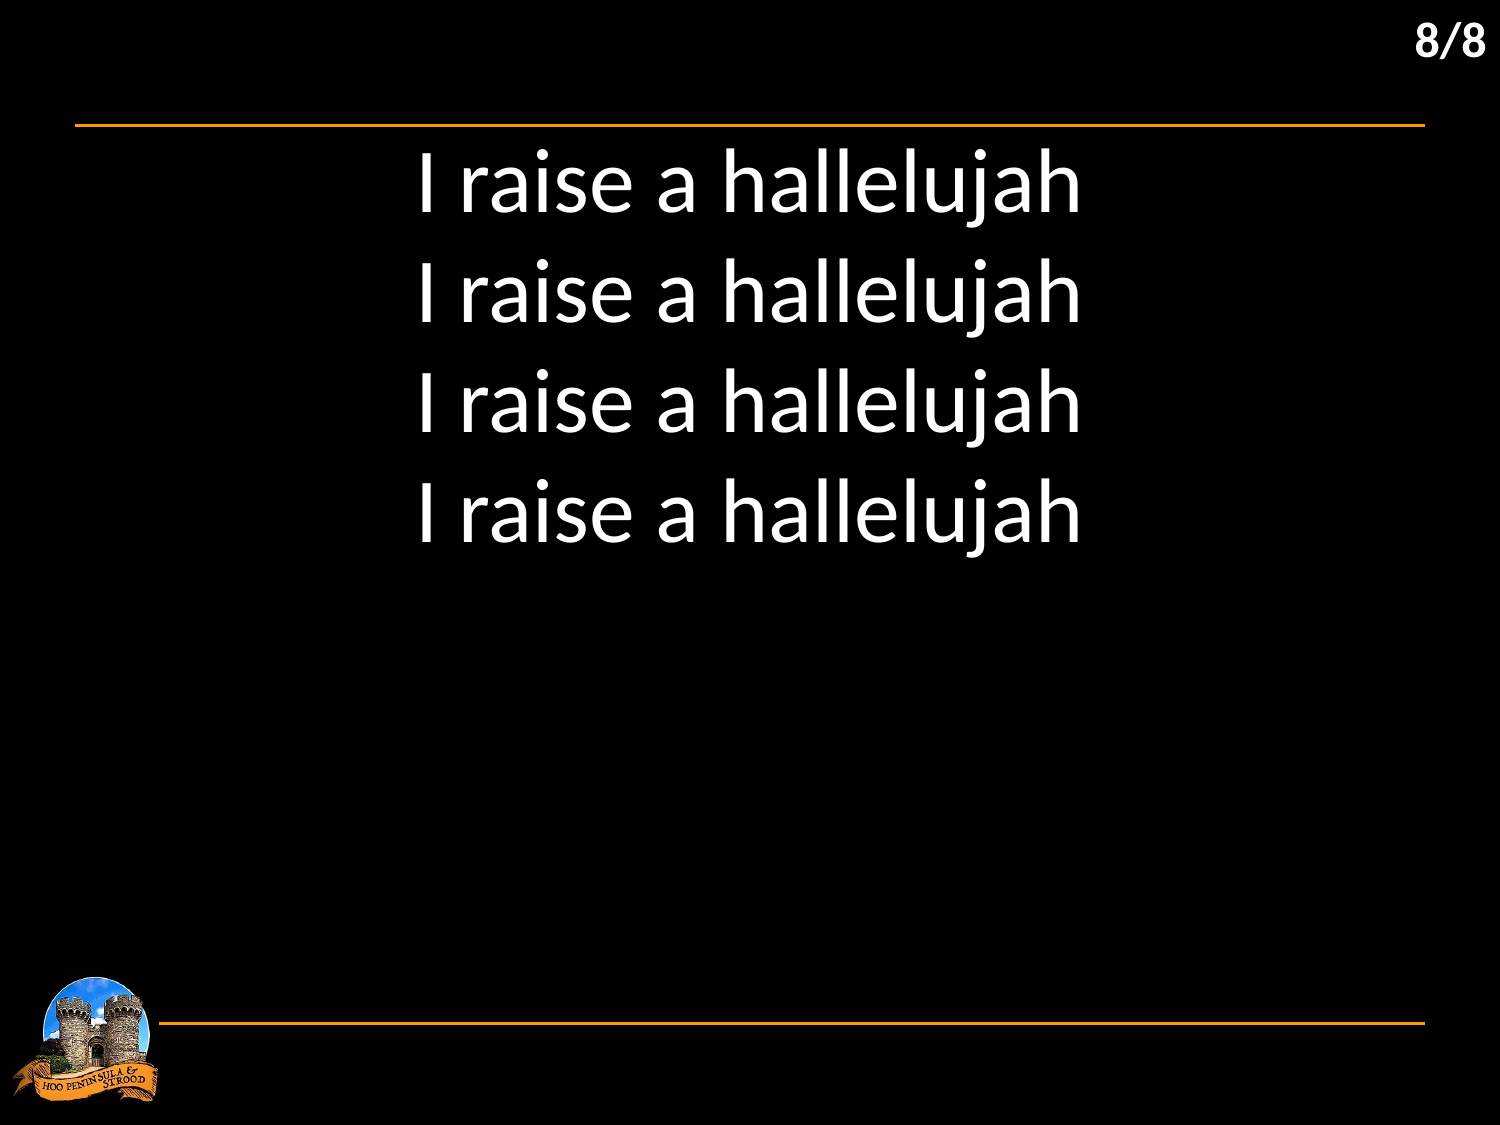

8/8
I raise a hallelujah
I raise a hallelujah
I raise a hallelujah
I raise a hallelujah